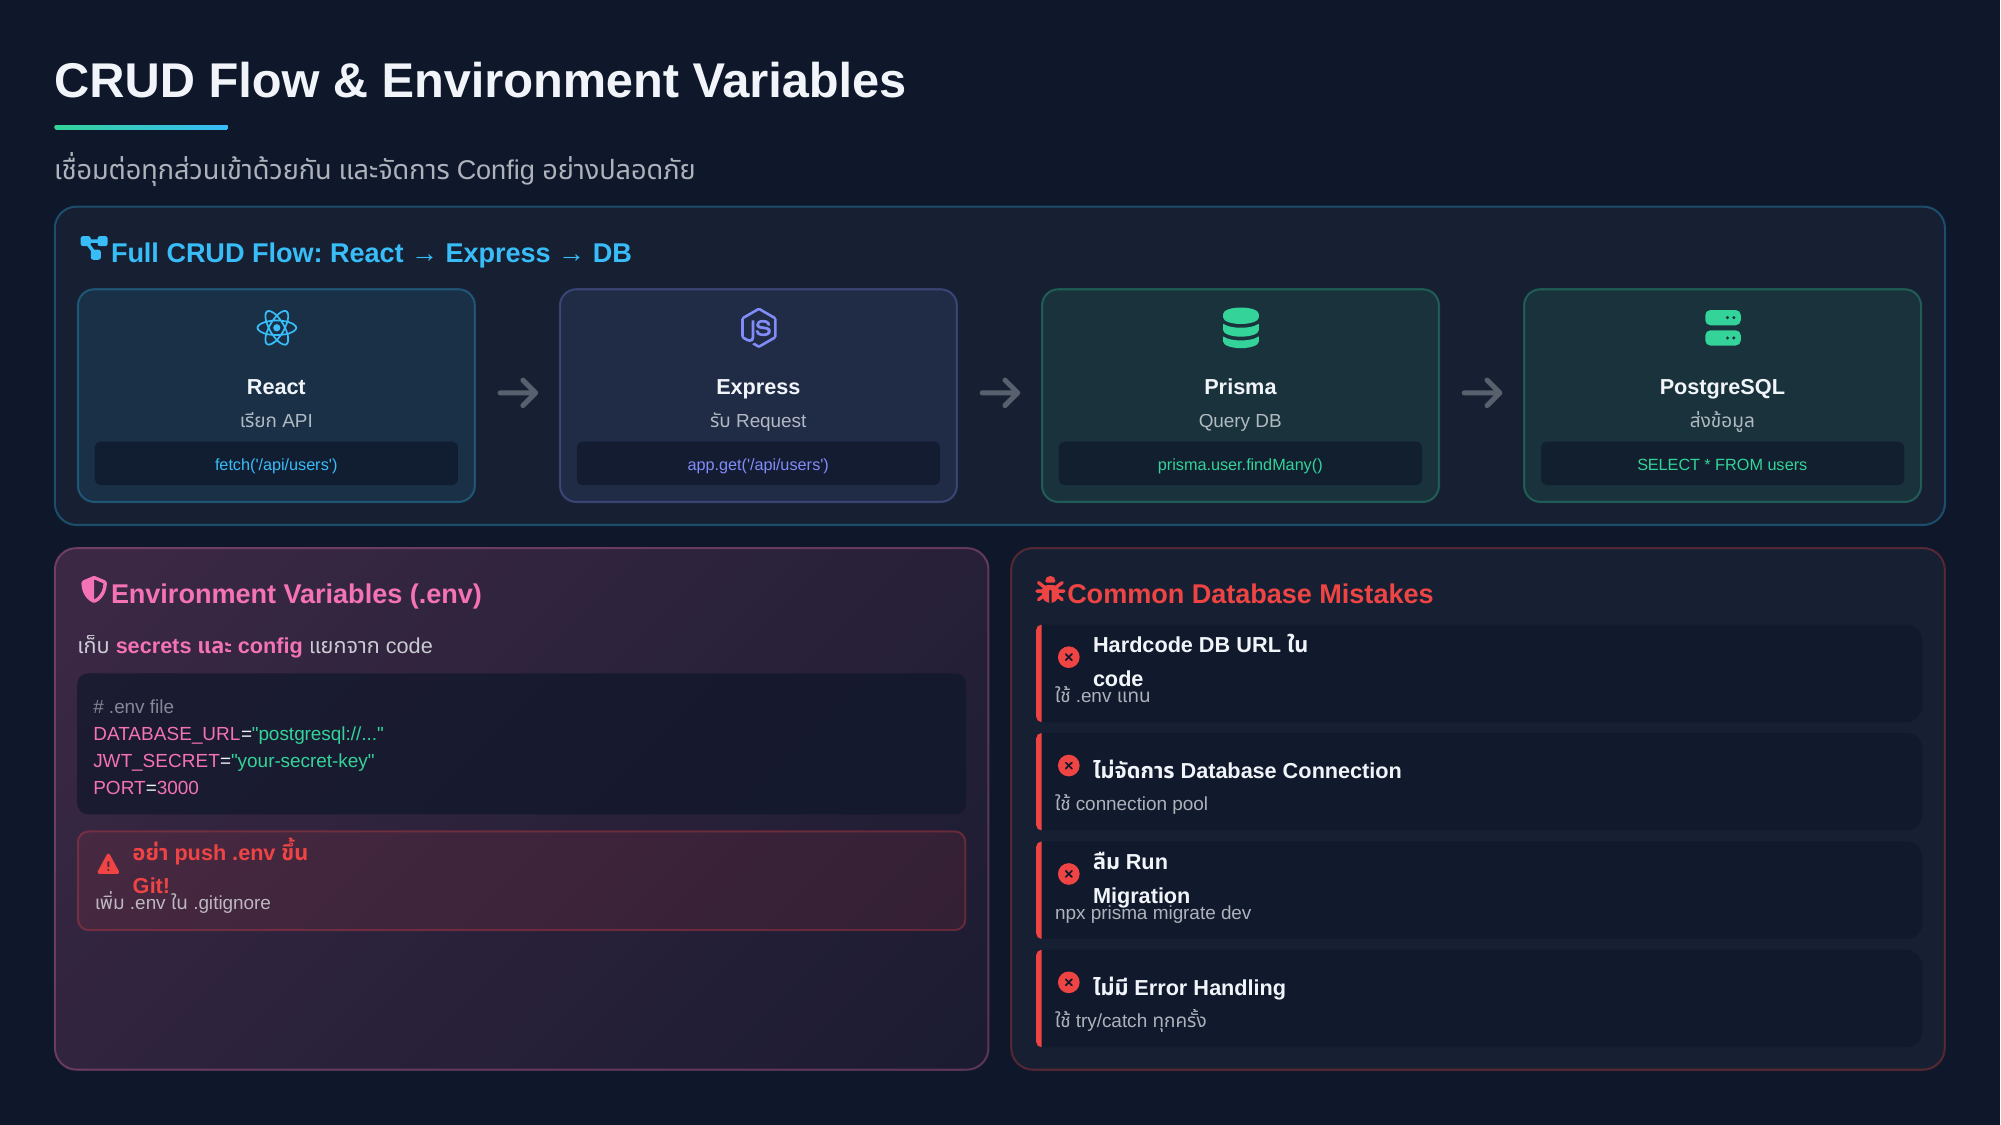

CRUD Flow & Environment Variables

เชื่อมต่อทุกส่วนเข้าด้วยกัน และจัดการ Config อย่างปลอดภัย

Full CRUD Flow: React → Express → DB

React
Express
Prisma
PostgreSQL

เรียก API
รับ Request
Query DB
ส่งข้อมูล
fetch('/api/users')

app.get('/api/users')

prisma.user.findMany()

SELECT * FROM users

Environment Variables (.env)
Common Database Mistakes

เก็บ secrets และ config แยกจาก code

Hardcode DB URL ใน code

ใช้ .env แทน
# .env file
DATABASE_URL="postgresql://..."

JWT_SECRET="your-secret-key"
ไม่จัดการ Database Connection

PORT=3000
ใช้ connection pool

อย่า push .env ขึ้น Git!

ลืม Run Migration

เพิ่ม .env ใน .gitignore
npx prisma migrate dev

ไม่มี Error Handling

ใช้ try/catch ทุกครั้ง